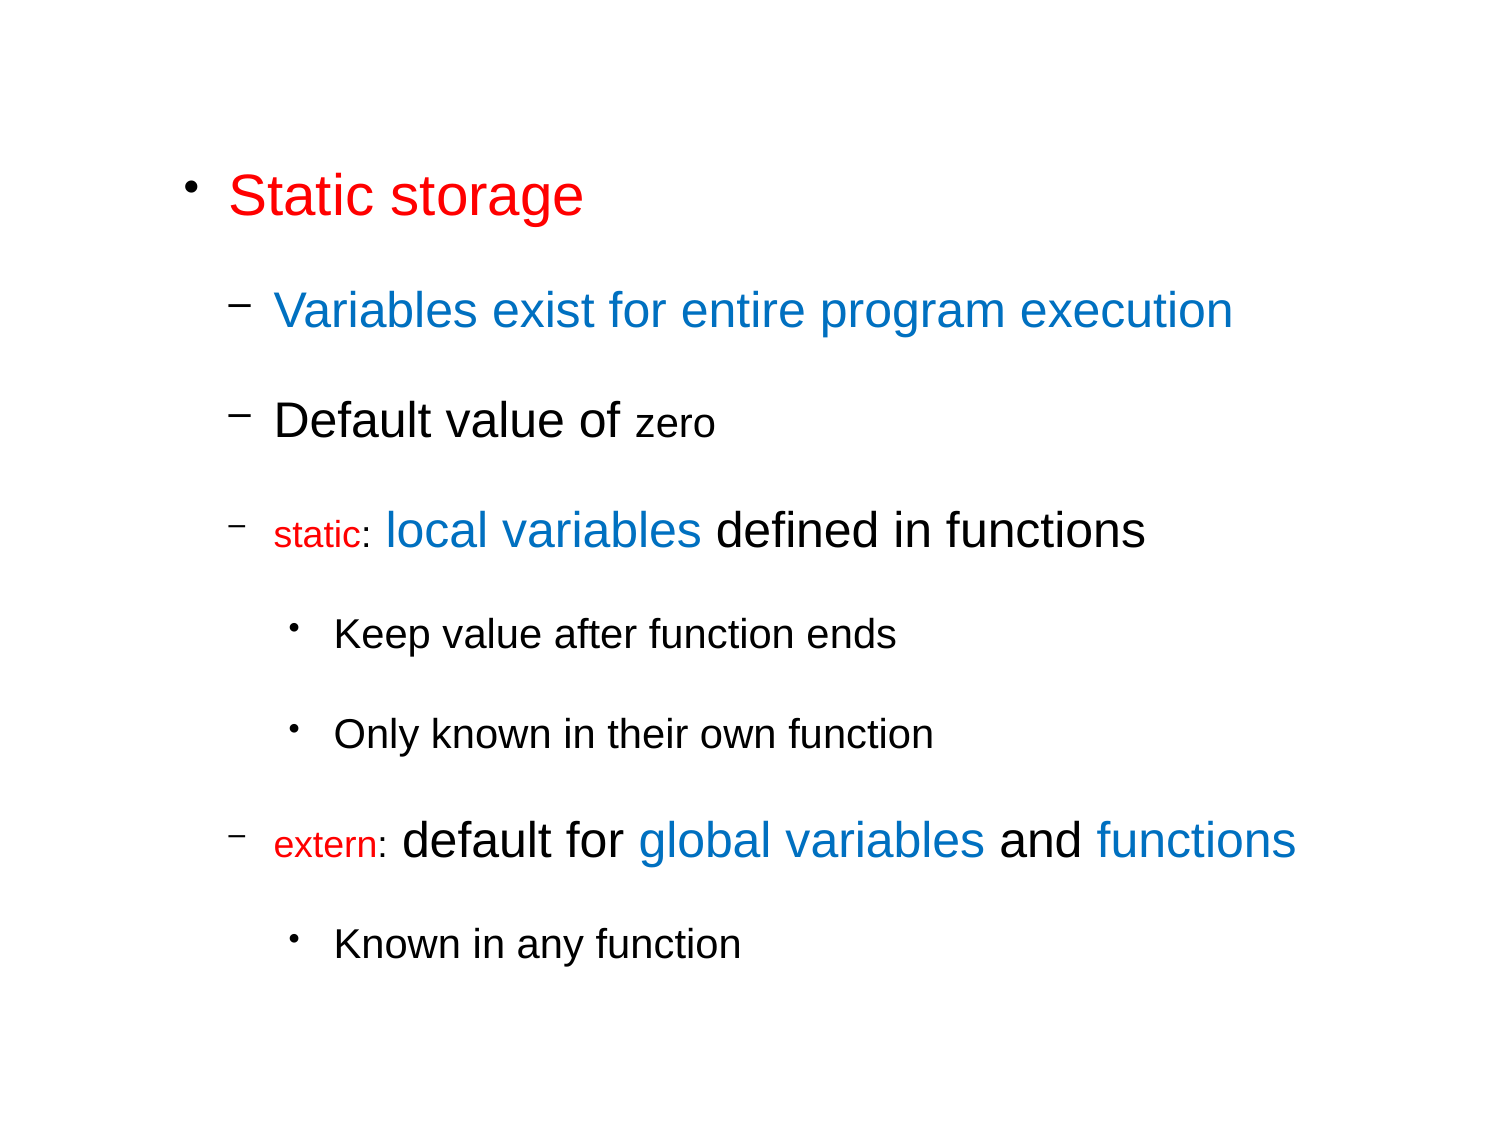

Static storage
Variables exist for entire program execution
Default value of zero
static: local variables defined in functions
Keep value after function ends
Only known in their own function
extern: default for global variables and functions
Known in any function